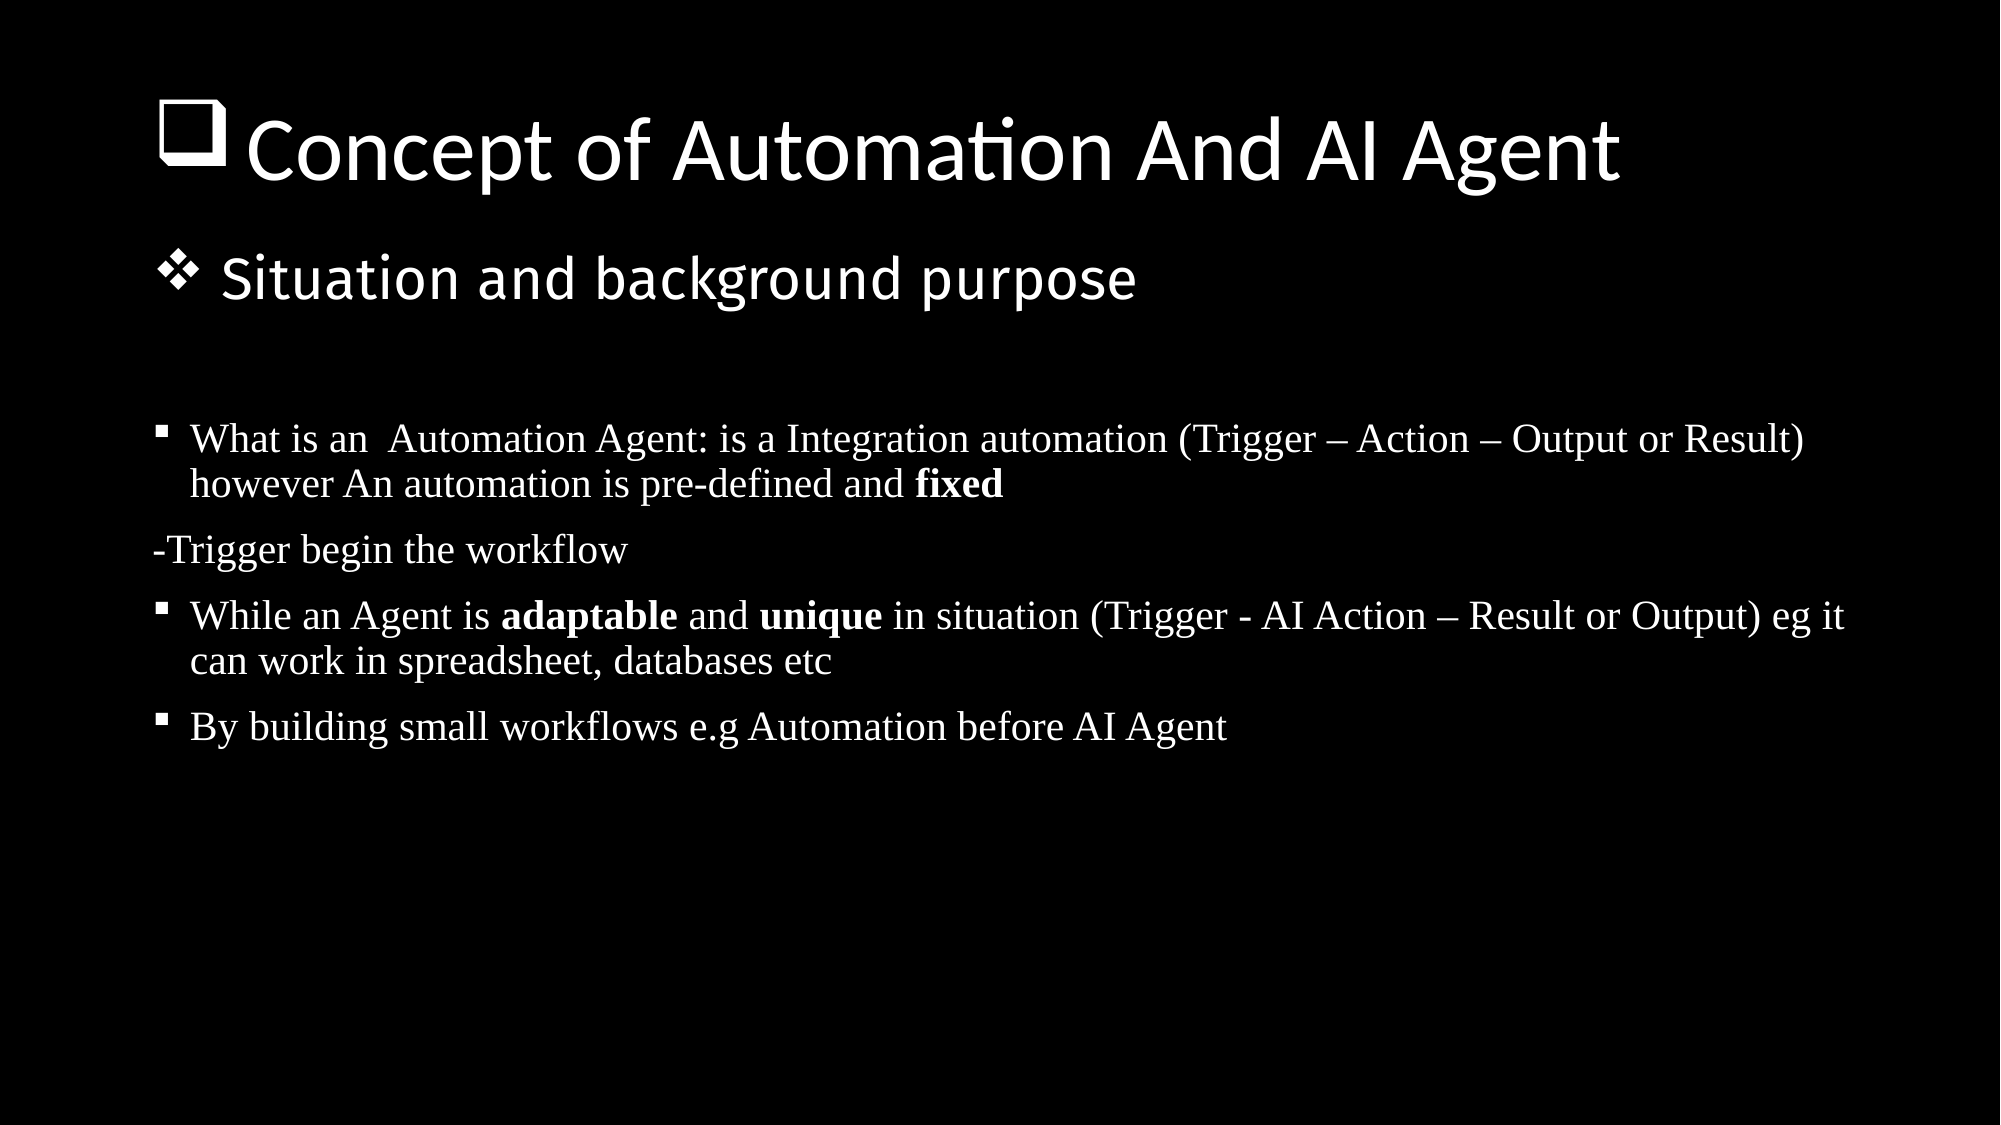

# Concept of Automation And AI Agent
 Situation and background purpose

What is an  Automation Agent: is a Integration automation (Trigger – Action – Output or Result) however An automation is pre-defined and fixed
-Trigger begin the workflow
While an Agent is adaptable and unique in situation (Trigger - AI Action – Result or Output) eg it can work in spreadsheet, databases etc
By building small workflows e.g Automation before AI Agent